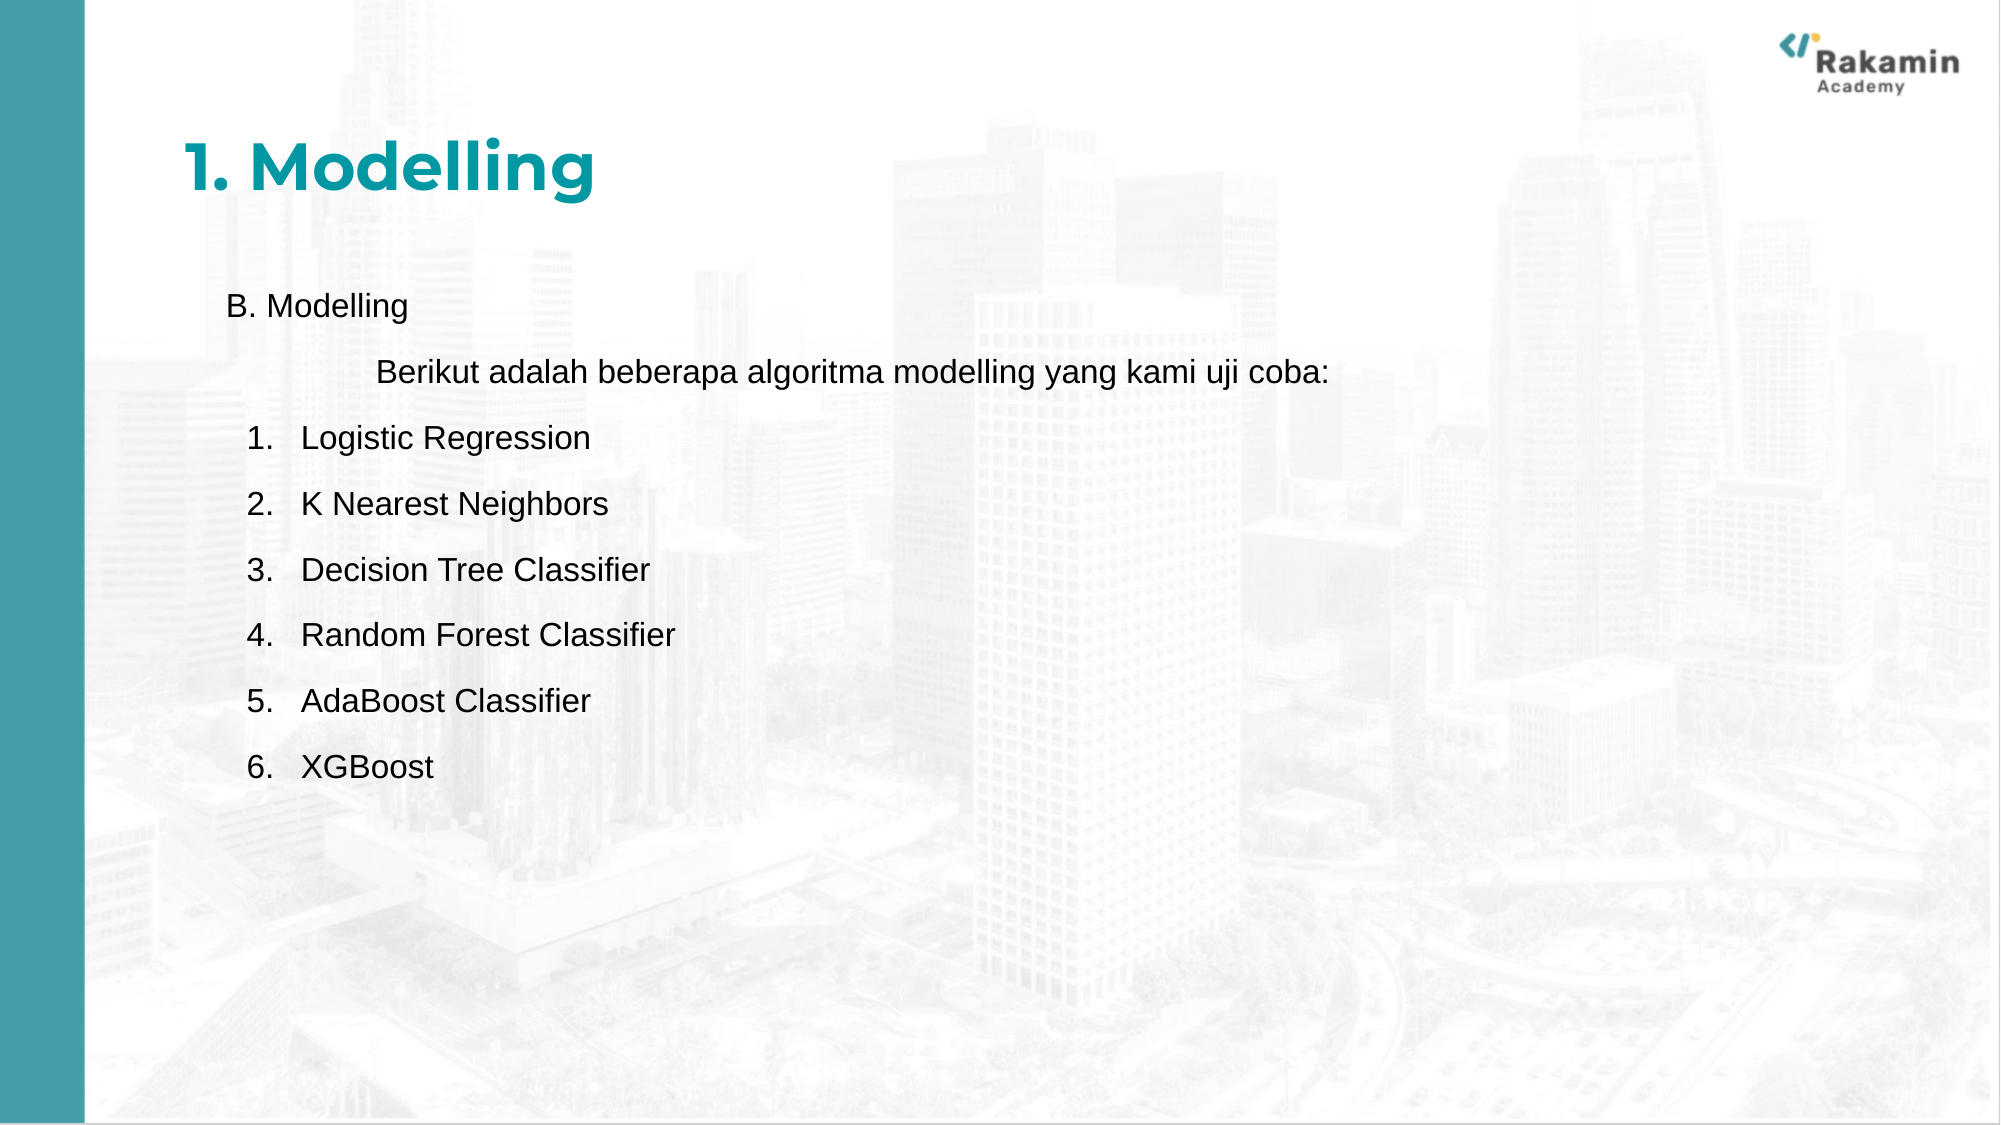

1. Modelling
B. Modelling
	Berikut adalah beberapa algoritma modelling yang kami uji coba:
Logistic Regression
K Nearest Neighbors
Decision Tree Classifier
Random Forest Classifier
AdaBoost Classifier
XGBoost